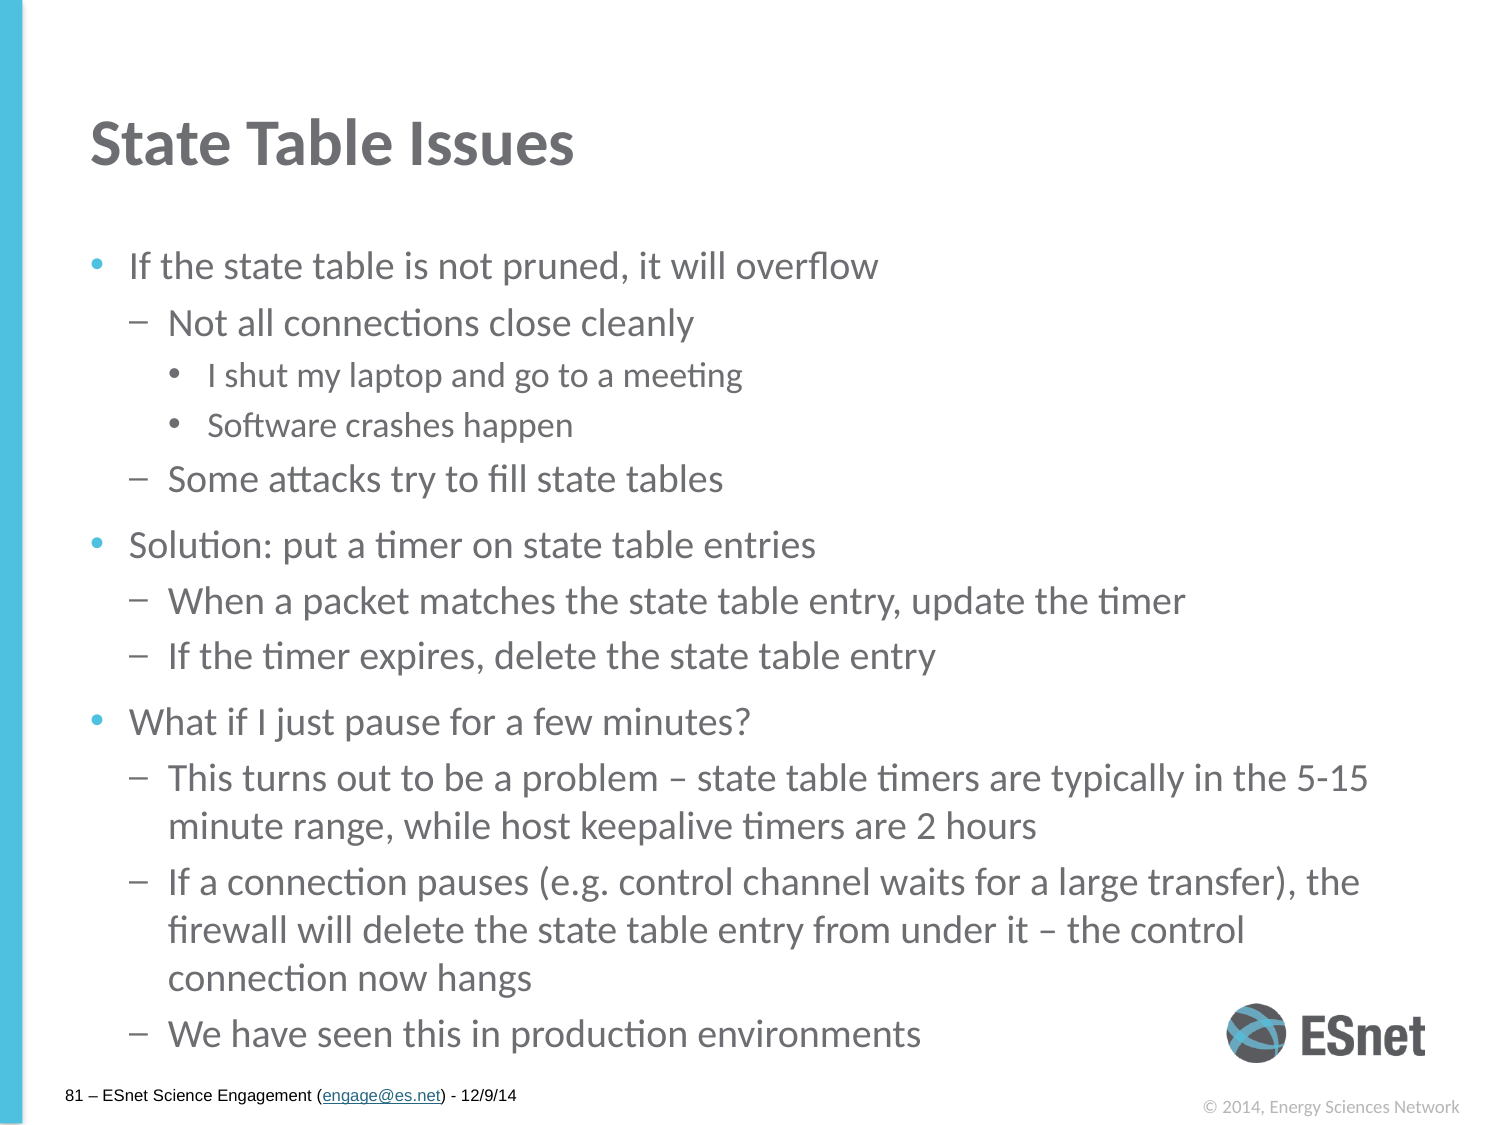

# State Table Issues
If the state table is not pruned, it will overflow
Not all connections close cleanly
I shut my laptop and go to a meeting
Software crashes happen
Some attacks try to fill state tables
Solution: put a timer on state table entries
When a packet matches the state table entry, update the timer
If the timer expires, delete the state table entry
What if I just pause for a few minutes?
This turns out to be a problem – state table timers are typically in the 5-15 minute range, while host keepalive timers are 2 hours
If a connection pauses (e.g. control channel waits for a large transfer), the firewall will delete the state table entry from under it – the control connection now hangs
We have seen this in production environments
81 – ESnet Science Engagement (engage@es.net) - 12/9/14
© 2014, Energy Sciences Network